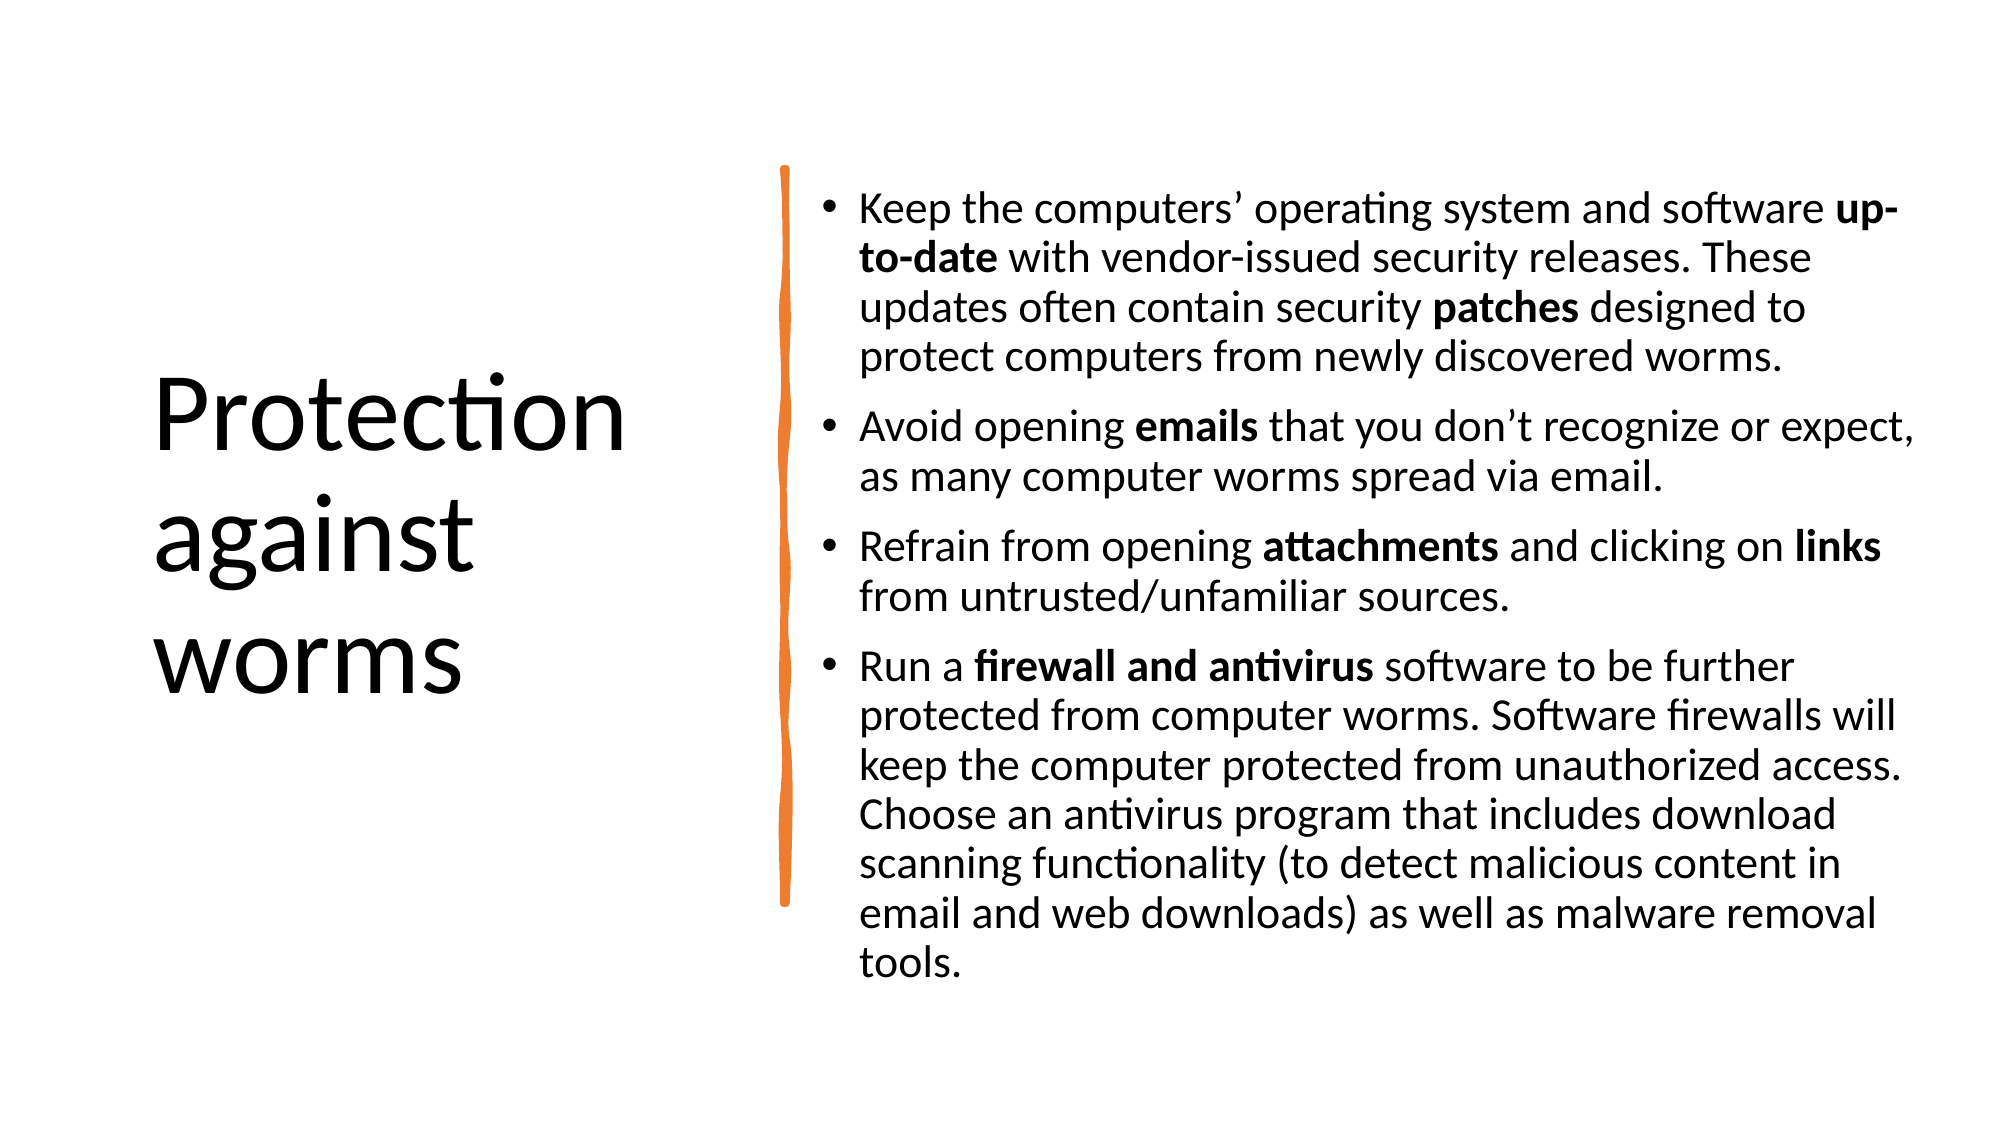

# Protection against worms
Keep the computers’ operating system and software up-to-date with vendor-issued security releases. These updates often contain security patches designed to protect computers from newly discovered worms.
Avoid opening emails that you don’t recognize or expect, as many computer worms spread via email.
Refrain from opening attachments and clicking on links from untrusted/unfamiliar sources.
Run a firewall and antivirus software to be further protected from computer worms. Software firewalls will keep the computer protected from unauthorized access. Choose an antivirus program that includes download scanning functionality (to detect malicious content in email and web downloads) as well as malware removal tools.